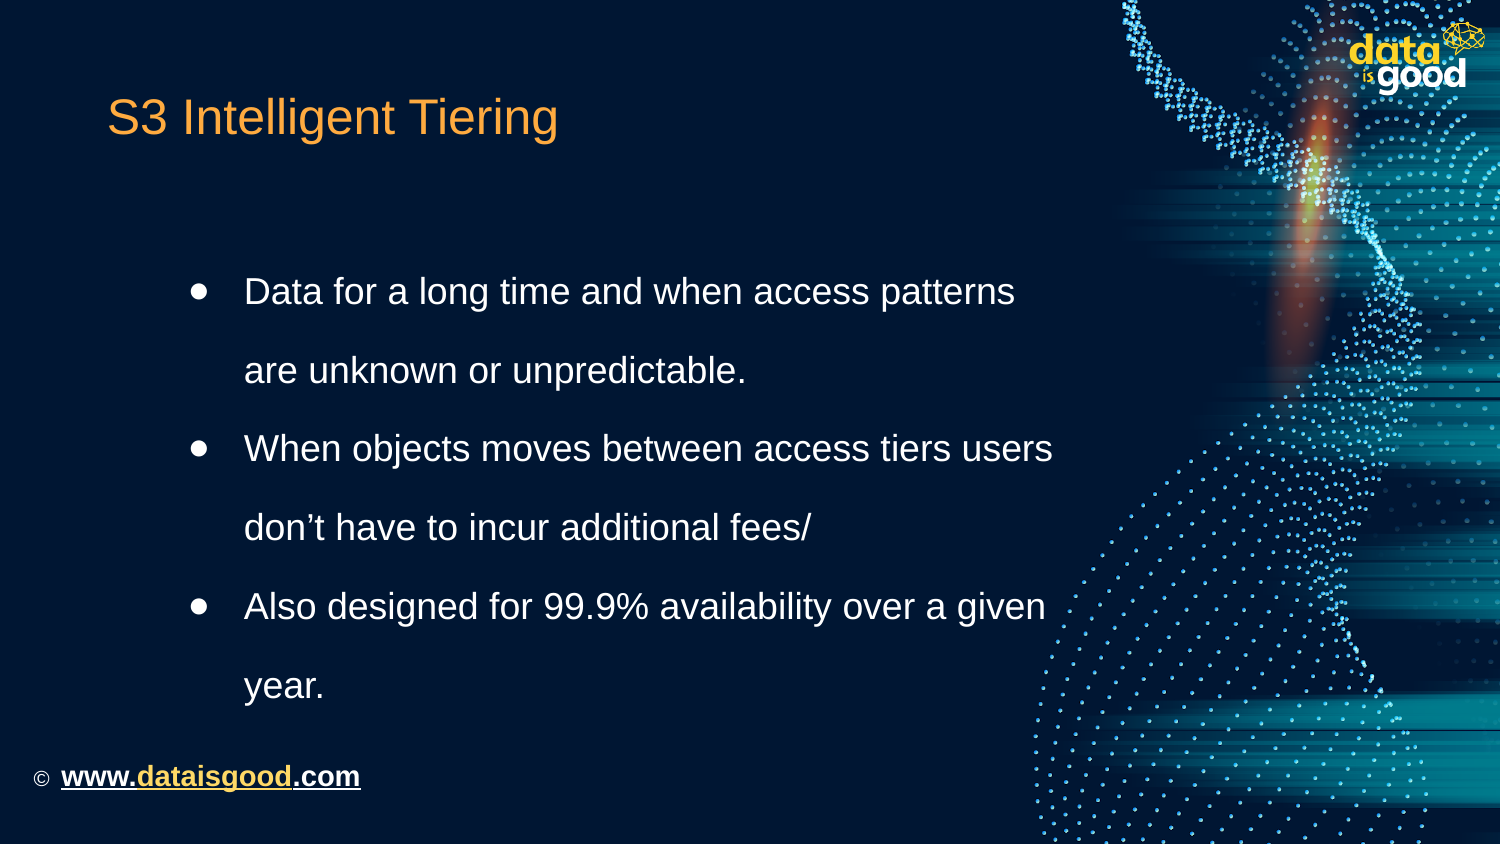

# S3 Intelligent Tiering
Data for a long time and when access patterns are unknown or unpredictable.
When objects moves between access tiers users don’t have to incur additional fees/
Also designed for 99.9% availability over a given year.